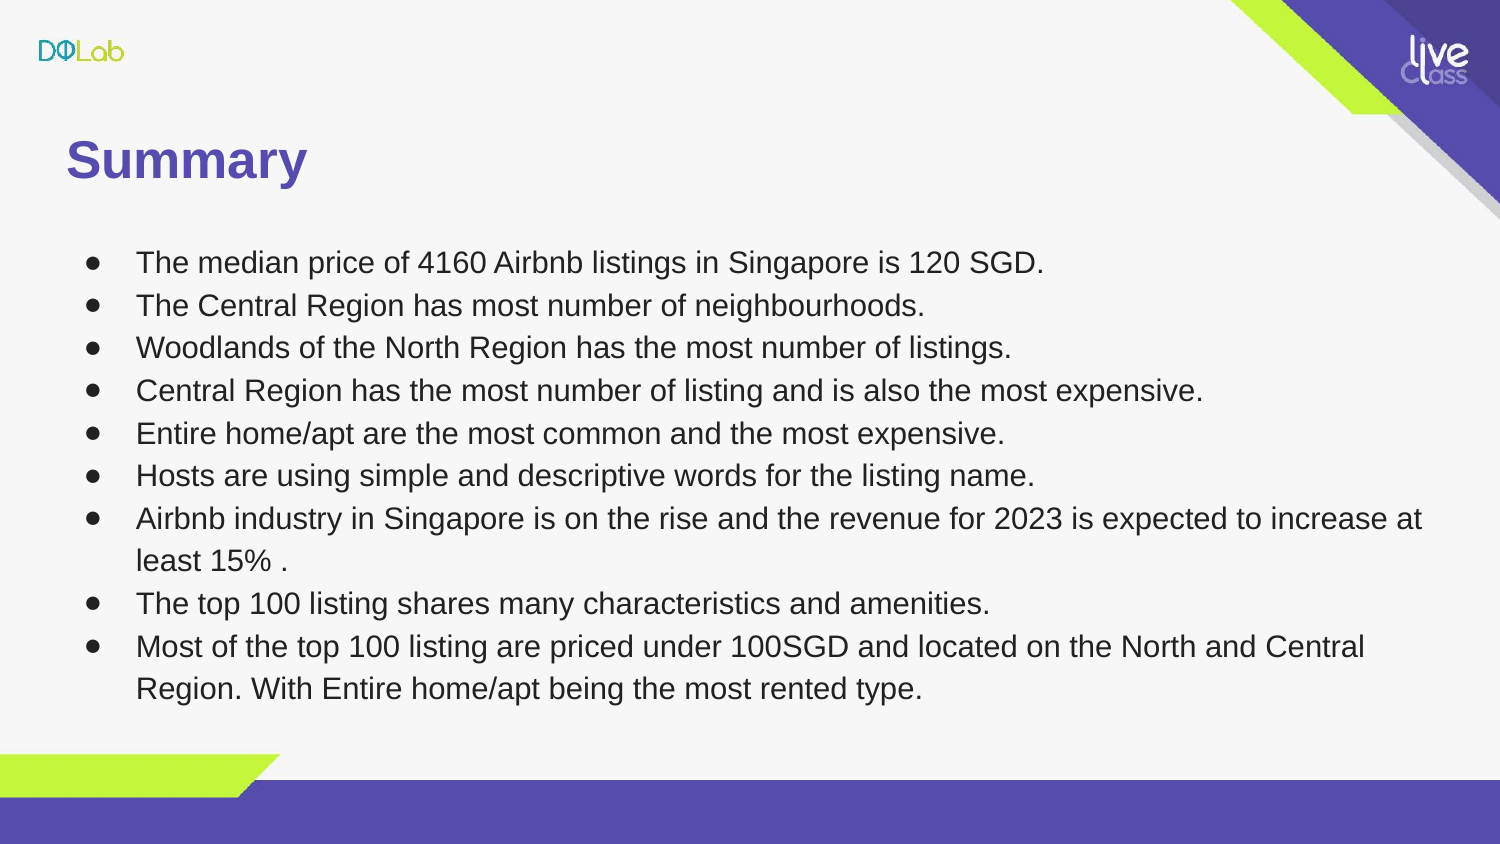

# Summary
The median price of 4160 Airbnb listings in Singapore is 120 SGD.
The Central Region has most number of neighbourhoods.
Woodlands of the North Region has the most number of listings.
Central Region has the most number of listing and is also the most expensive.
Entire home/apt are the most common and the most expensive.
Hosts are using simple and descriptive words for the listing name.
Airbnb industry in Singapore is on the rise and the revenue for 2023 is expected to increase at least 15% .
The top 100 listing shares many characteristics and amenities.
Most of the top 100 listing are priced under 100SGD and located on the North and Central Region. With Entire home/apt being the most rented type.